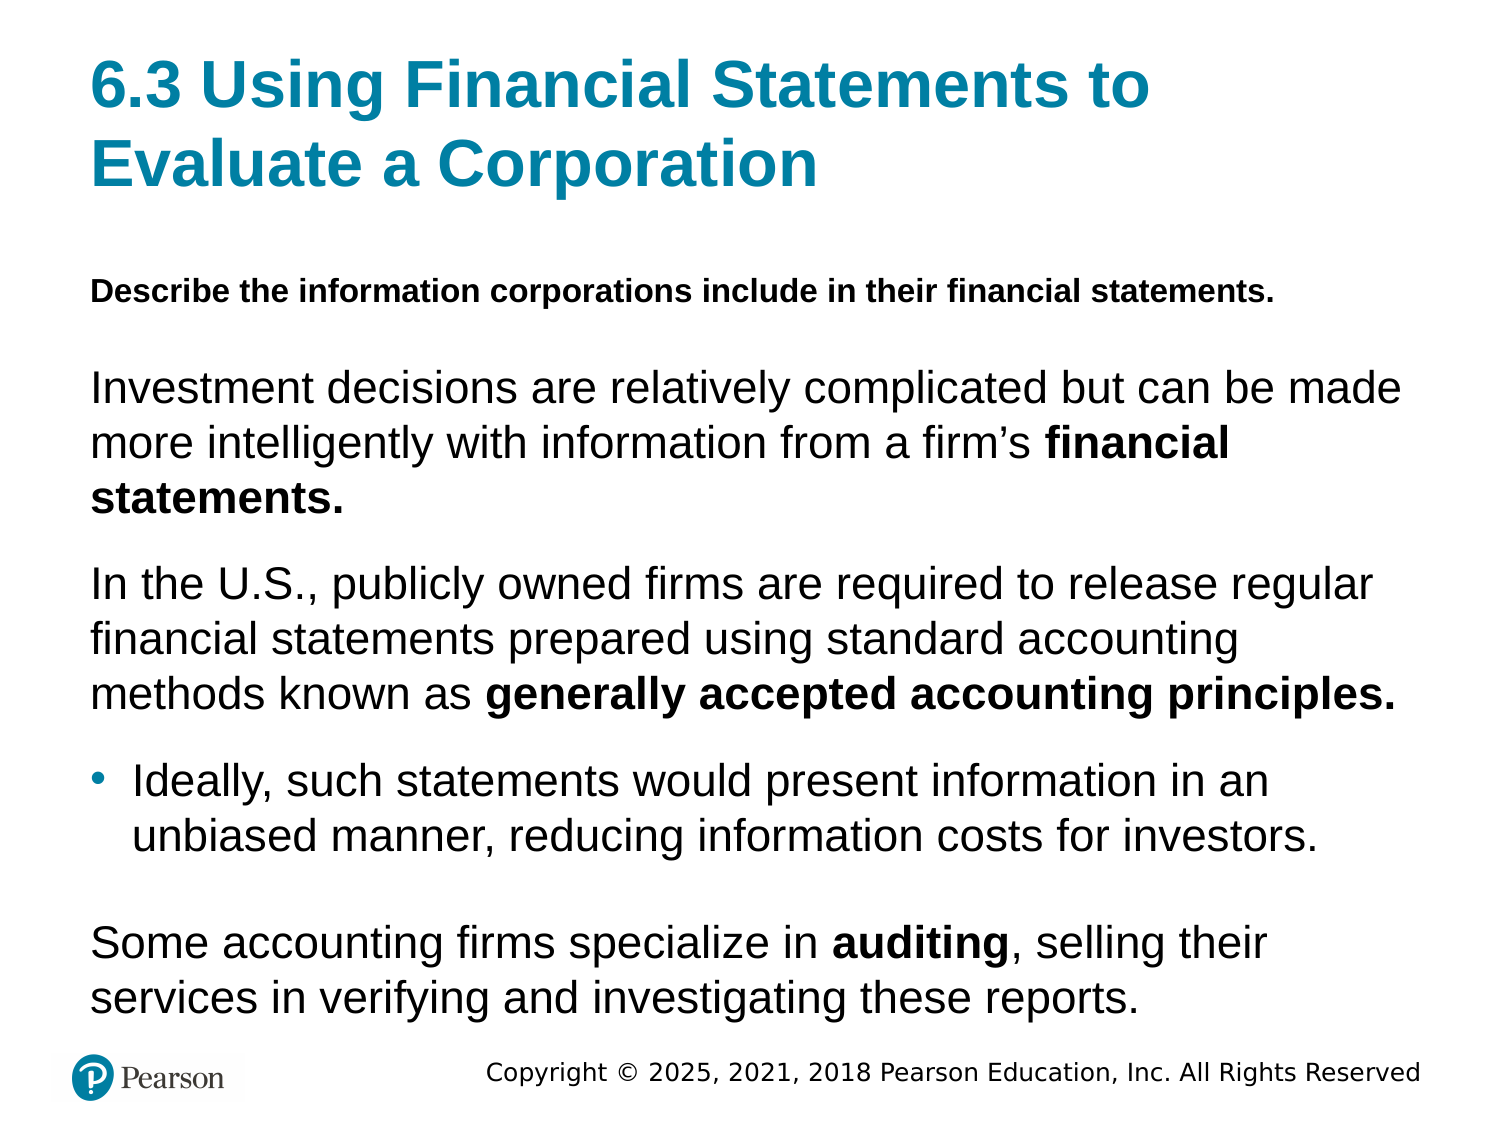

# 6.3 Using Financial Statements to Evaluate a Corporation
Describe the information corporations include in their financial statements.
Investment decisions are relatively complicated but can be made more intelligently with information from a firm’s financial statements.
In the U.S., publicly owned firms are required to release regular financial statements prepared using standard accounting methods known as generally accepted accounting principles.
Ideally, such statements would present information in an unbiased manner, reducing information costs for investors.
Some accounting firms specialize in auditing, selling their services in verifying and investigating these reports.